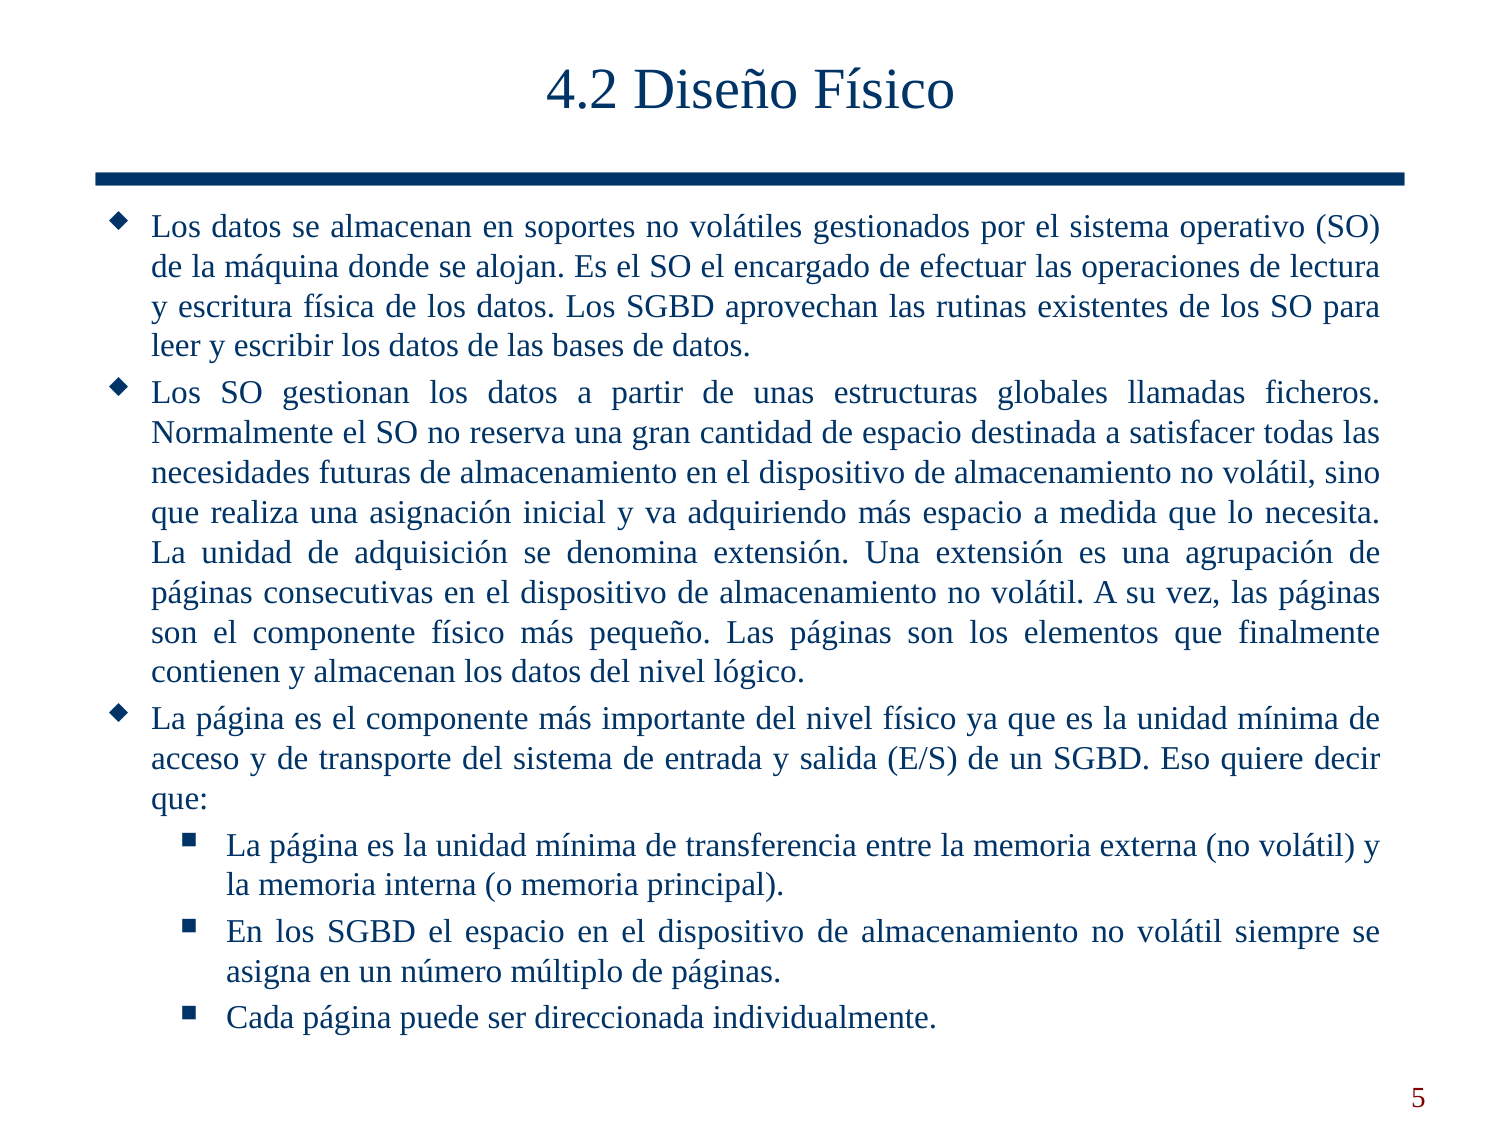

# 4.2 Diseño Físico
Los datos se almacenan en soportes no volátiles gestionados por el sistema operativo (SO) de la máquina donde se alojan. Es el SO el encargado de efectuar las operaciones de lectura y escritura física de los datos. Los SGBD aprovechan las rutinas existentes de los SO para leer y escribir los datos de las bases de datos.
Los SO gestionan los datos a partir de unas estructuras globales llamadas ficheros. Normalmente el SO no reserva una gran cantidad de espacio destinada a satisfacer todas las necesidades futuras de almacenamiento en el dispositivo de almacenamiento no volátil, sino que realiza una asignación inicial y va adquiriendo más espacio a medida que lo necesita. La unidad de adquisición se denomina extensión. Una extensión es una agrupación de páginas consecutivas en el dispositivo de almacenamiento no volátil. A su vez, las páginas son el componente físico más pequeño. Las páginas son los elementos que finalmente contienen y almacenan los datos del nivel lógico.
La página es el componente más importante del nivel físico ya que es la unidad mínima de acceso y de transporte del sistema de entrada y salida (E/S) de un SGBD. Eso quiere decir que:
La página es la unidad mínima de transferencia entre la memoria externa (no volátil) y la memoria interna (o memoria principal).
En los SGBD el espacio en el dispositivo de almacenamiento no volátil siempre se asigna en un número múltiplo de páginas.
Cada página puede ser direccionada individualmente.
5